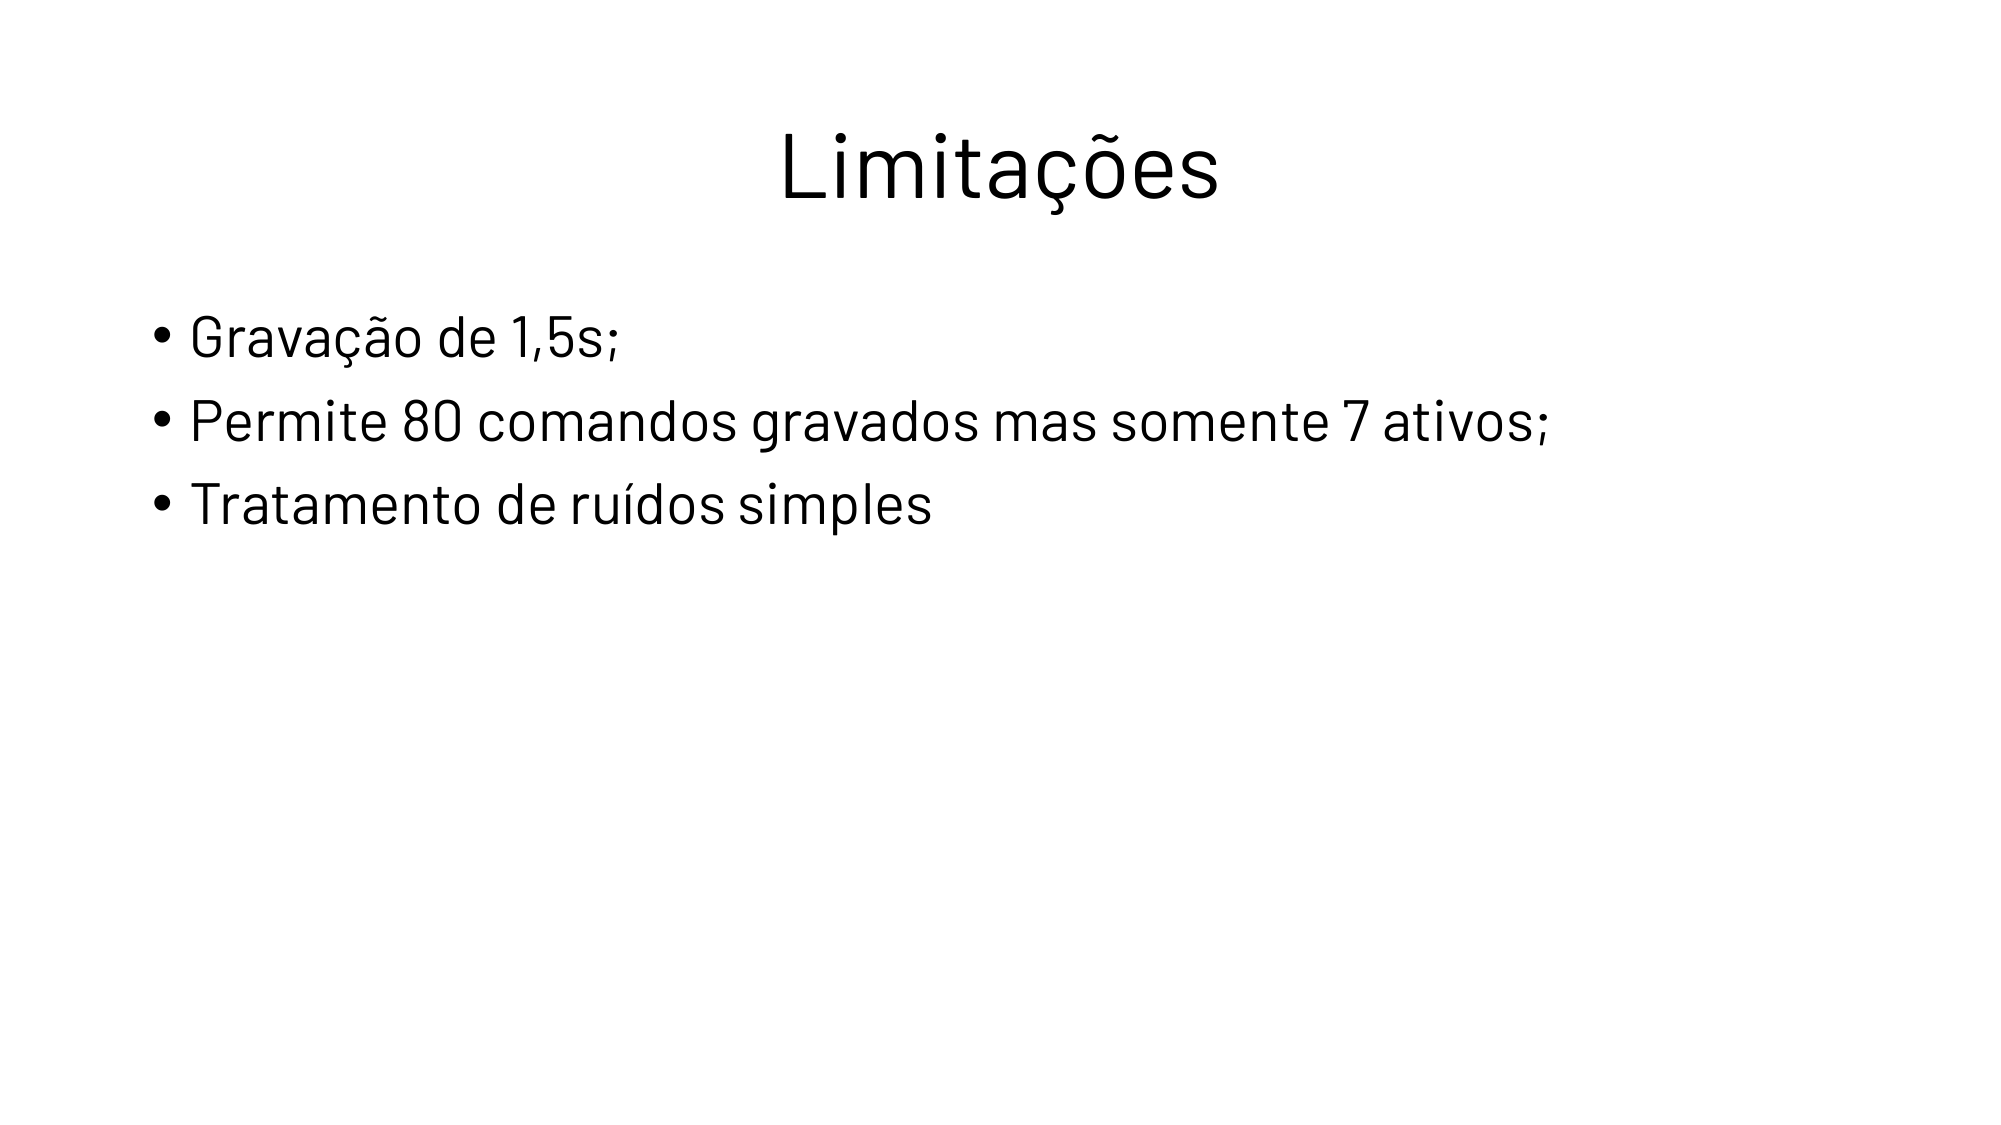

# Limitações
Gravação de 1,5s;
Permite 80 comandos gravados mas somente 7 ativos;
Tratamento de ruídos simples